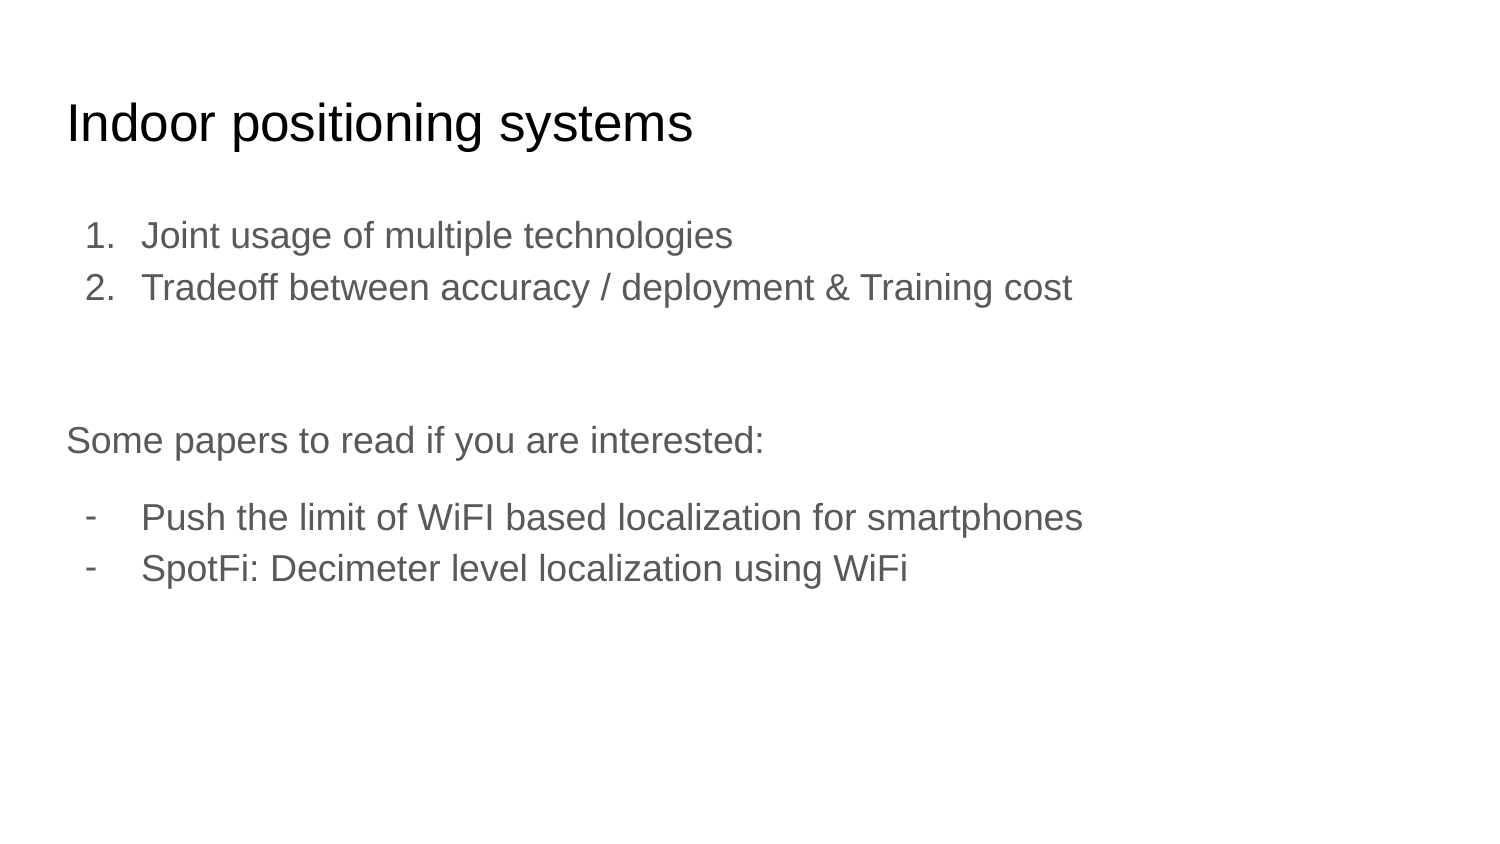

# Indoor positioning systems
Joint usage of multiple technologies
Tradeoff between accuracy / deployment & Training cost

Some papers to read if you are interested:
Push the limit of WiFI based localization for smartphones
SpotFi: Decimeter level localization using WiFi